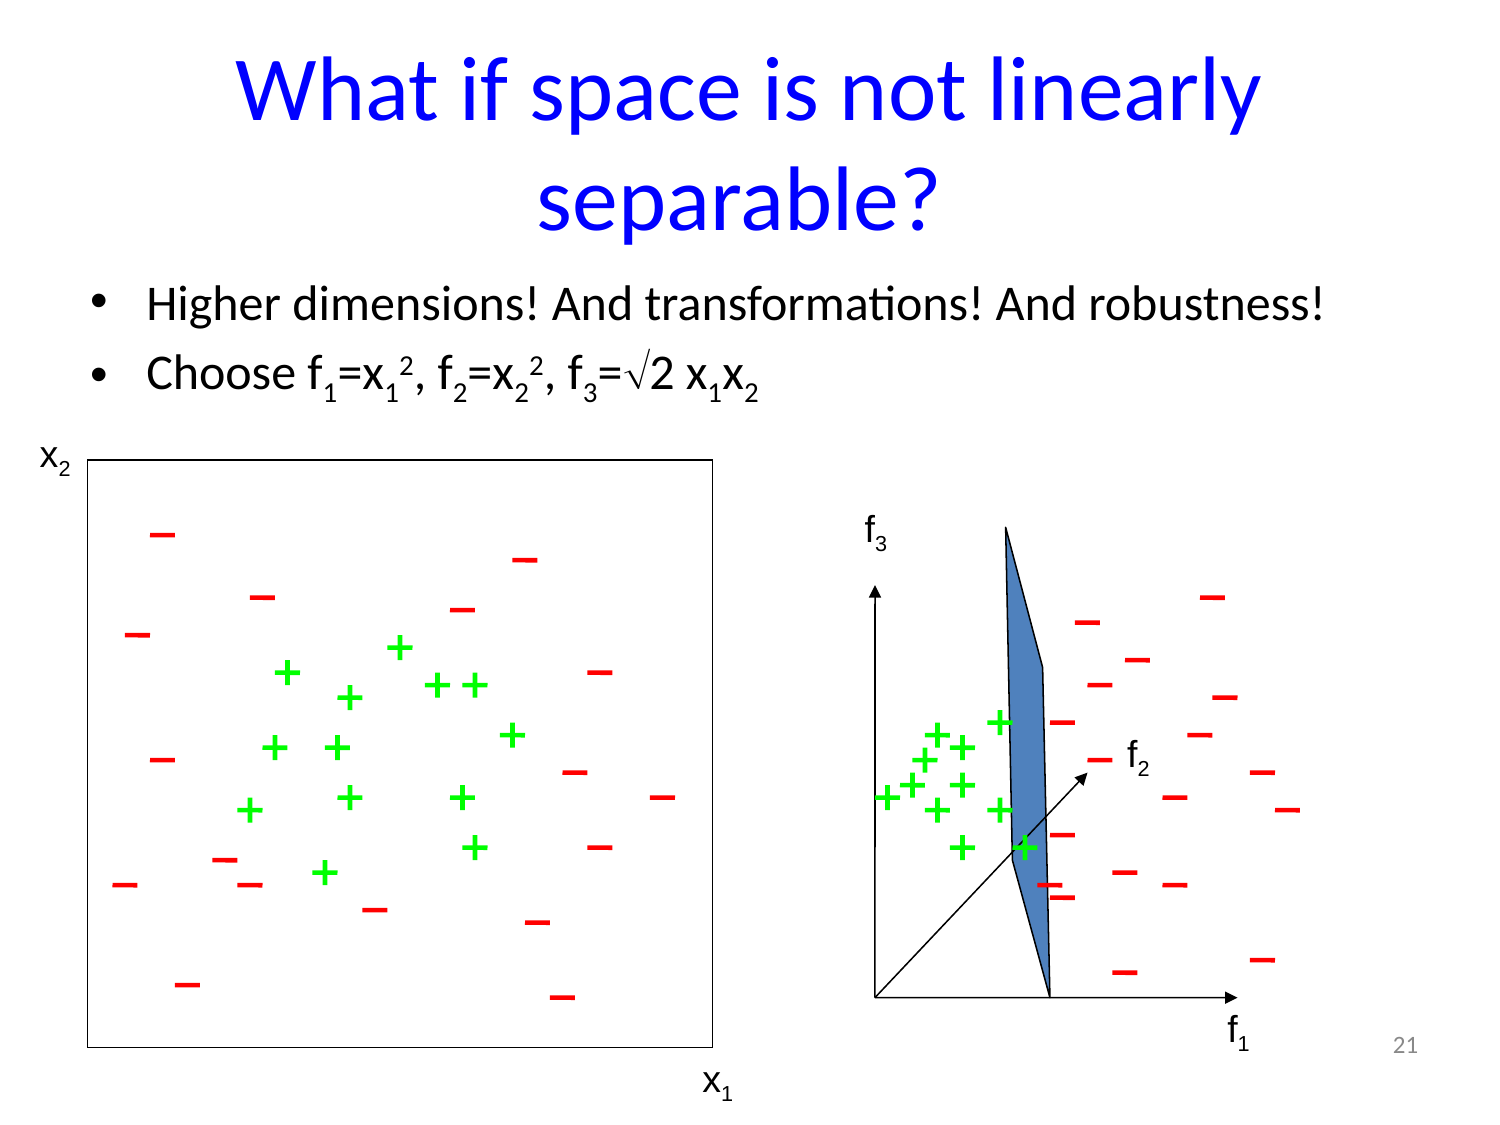

# What if space is not linearly separable?
Higher dimensions! And transformations! And robustness!
Choose f1=x12, f2=x22, f3=√2 x1x2
x2

f3

f2

f1
21
x1